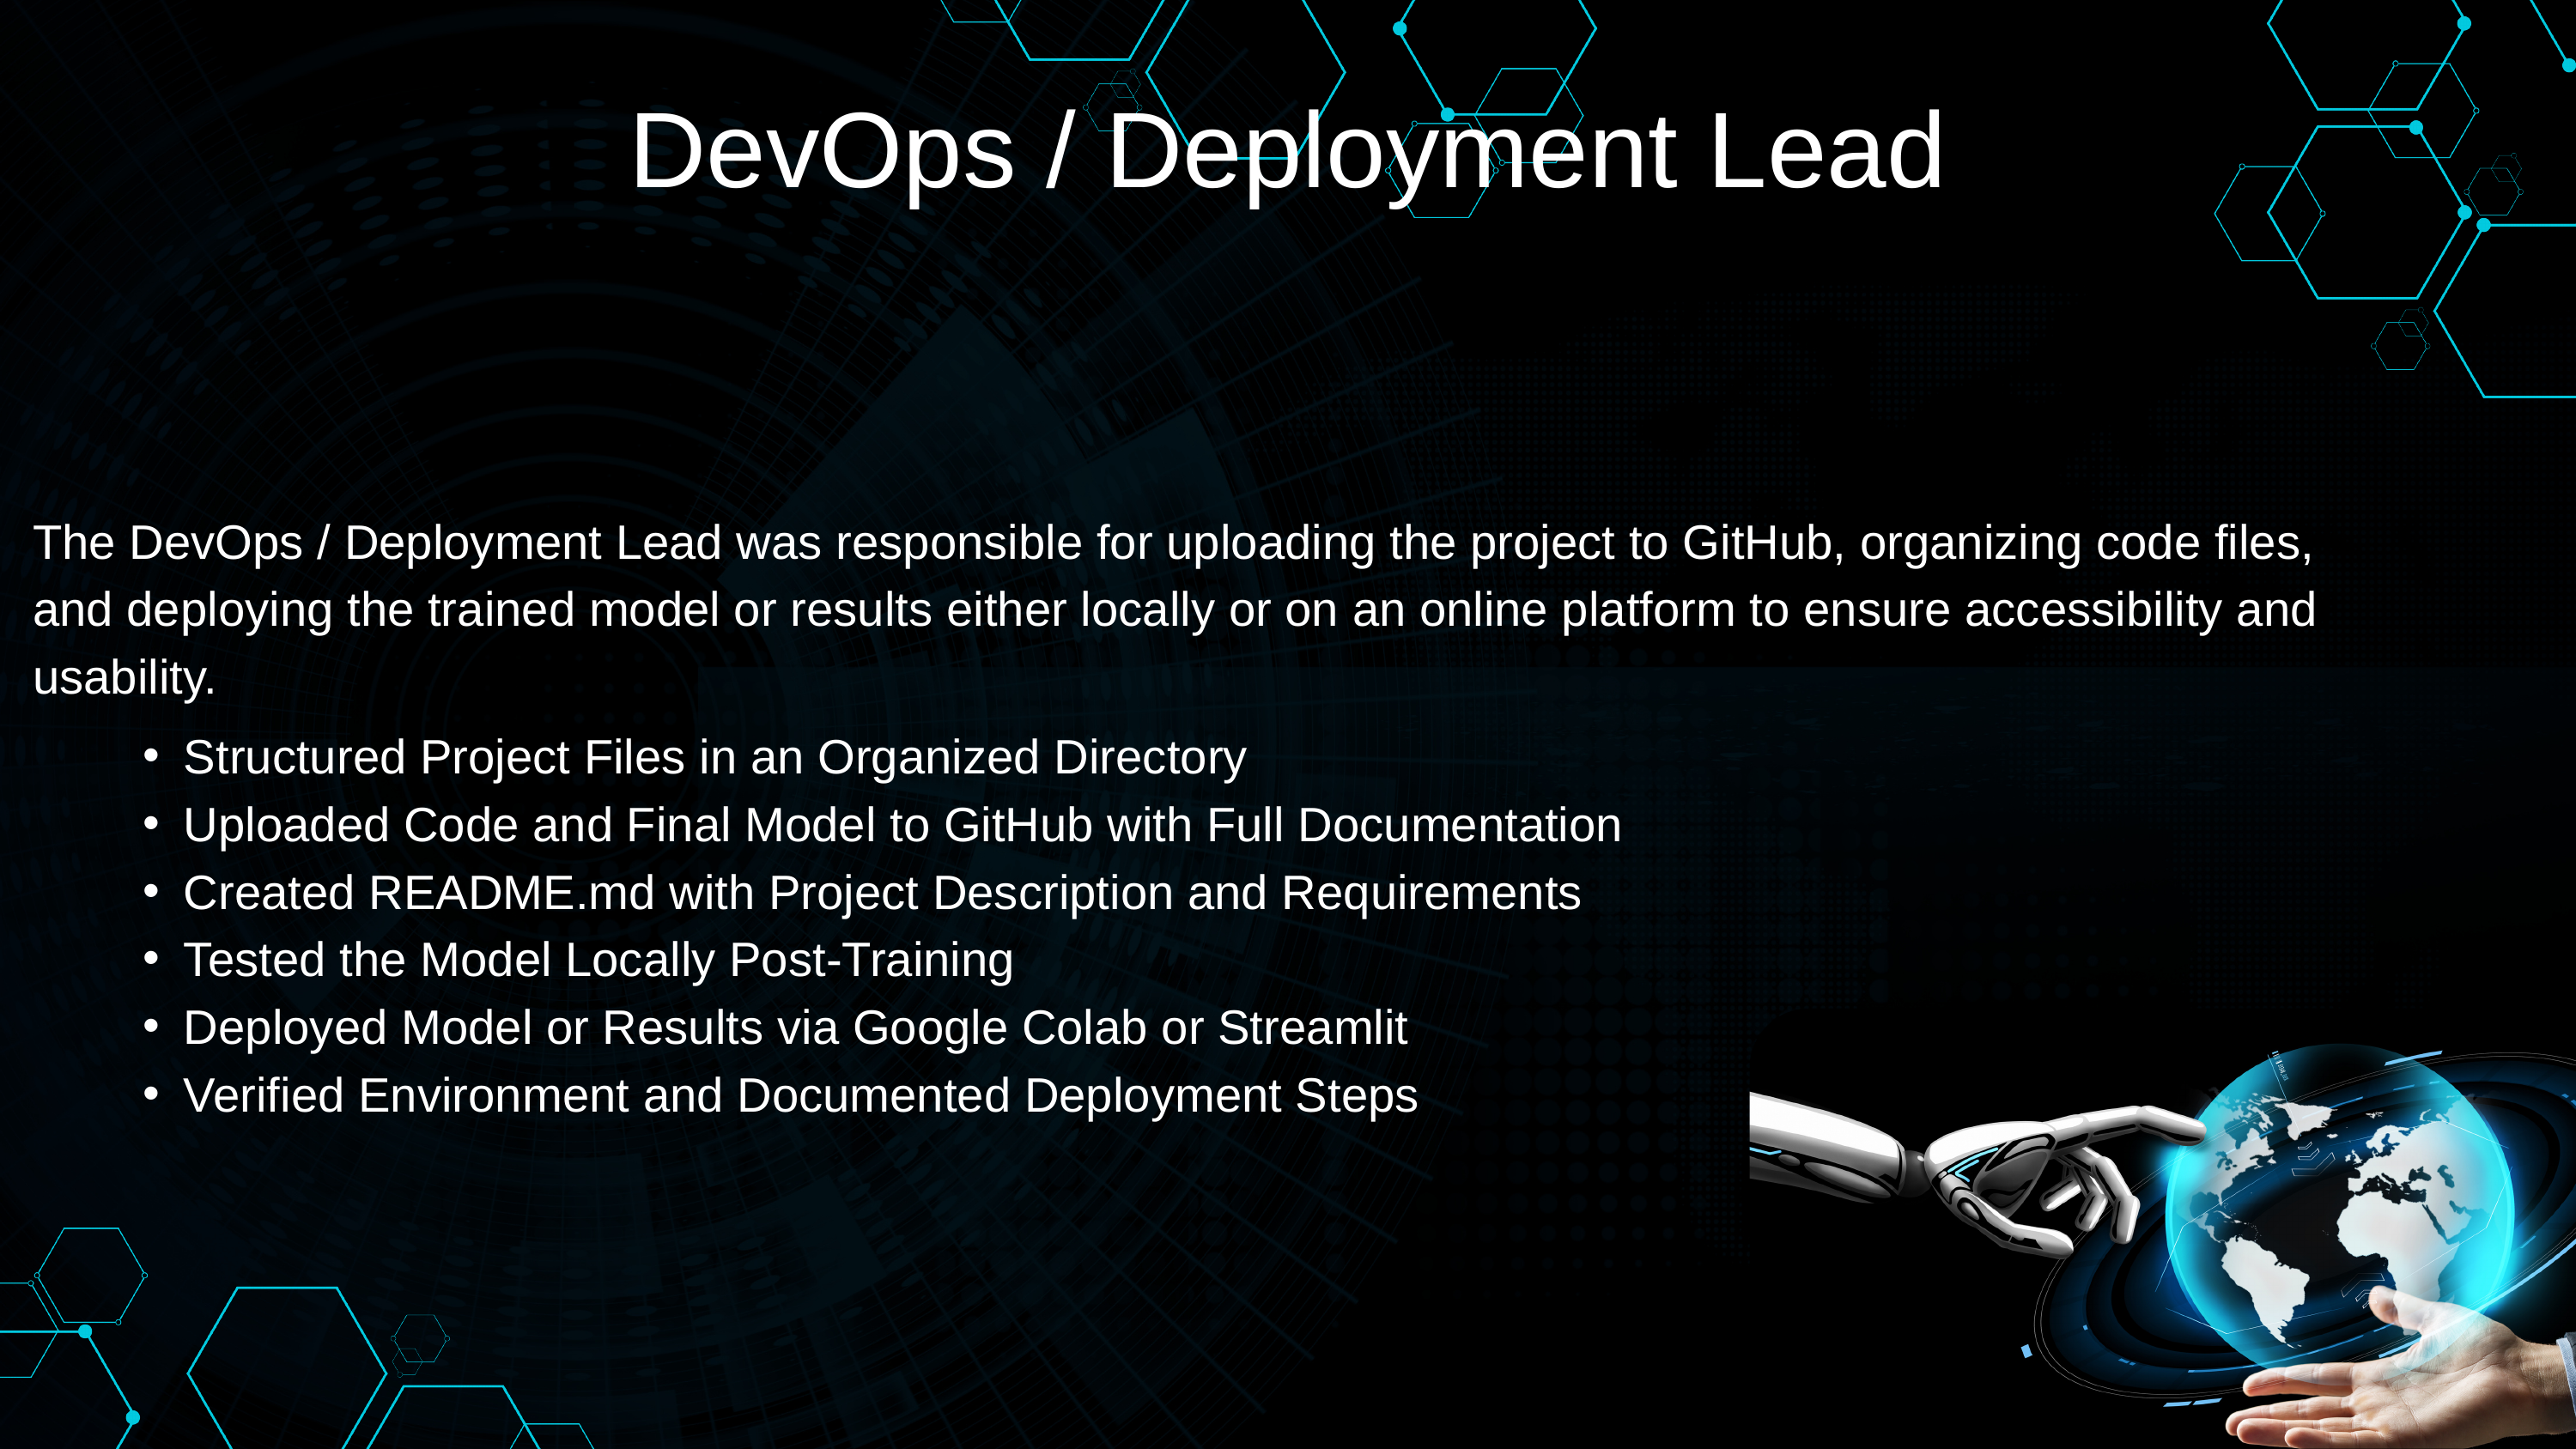

DevOps / Deployment Lead
The DevOps / Deployment Lead was responsible for uploading the project to GitHub, organizing code files, and deploying the trained model or results either locally or on an online platform to ensure accessibility and usability.
Structured Project Files in an Organized Directory
Uploaded Code and Final Model to GitHub with Full Documentation
Created README.md with Project Description and Requirements
Tested the Model Locally Post-Training
Deployed Model or Results via Google Colab or Streamlit
Verified Environment and Documented Deployment Steps